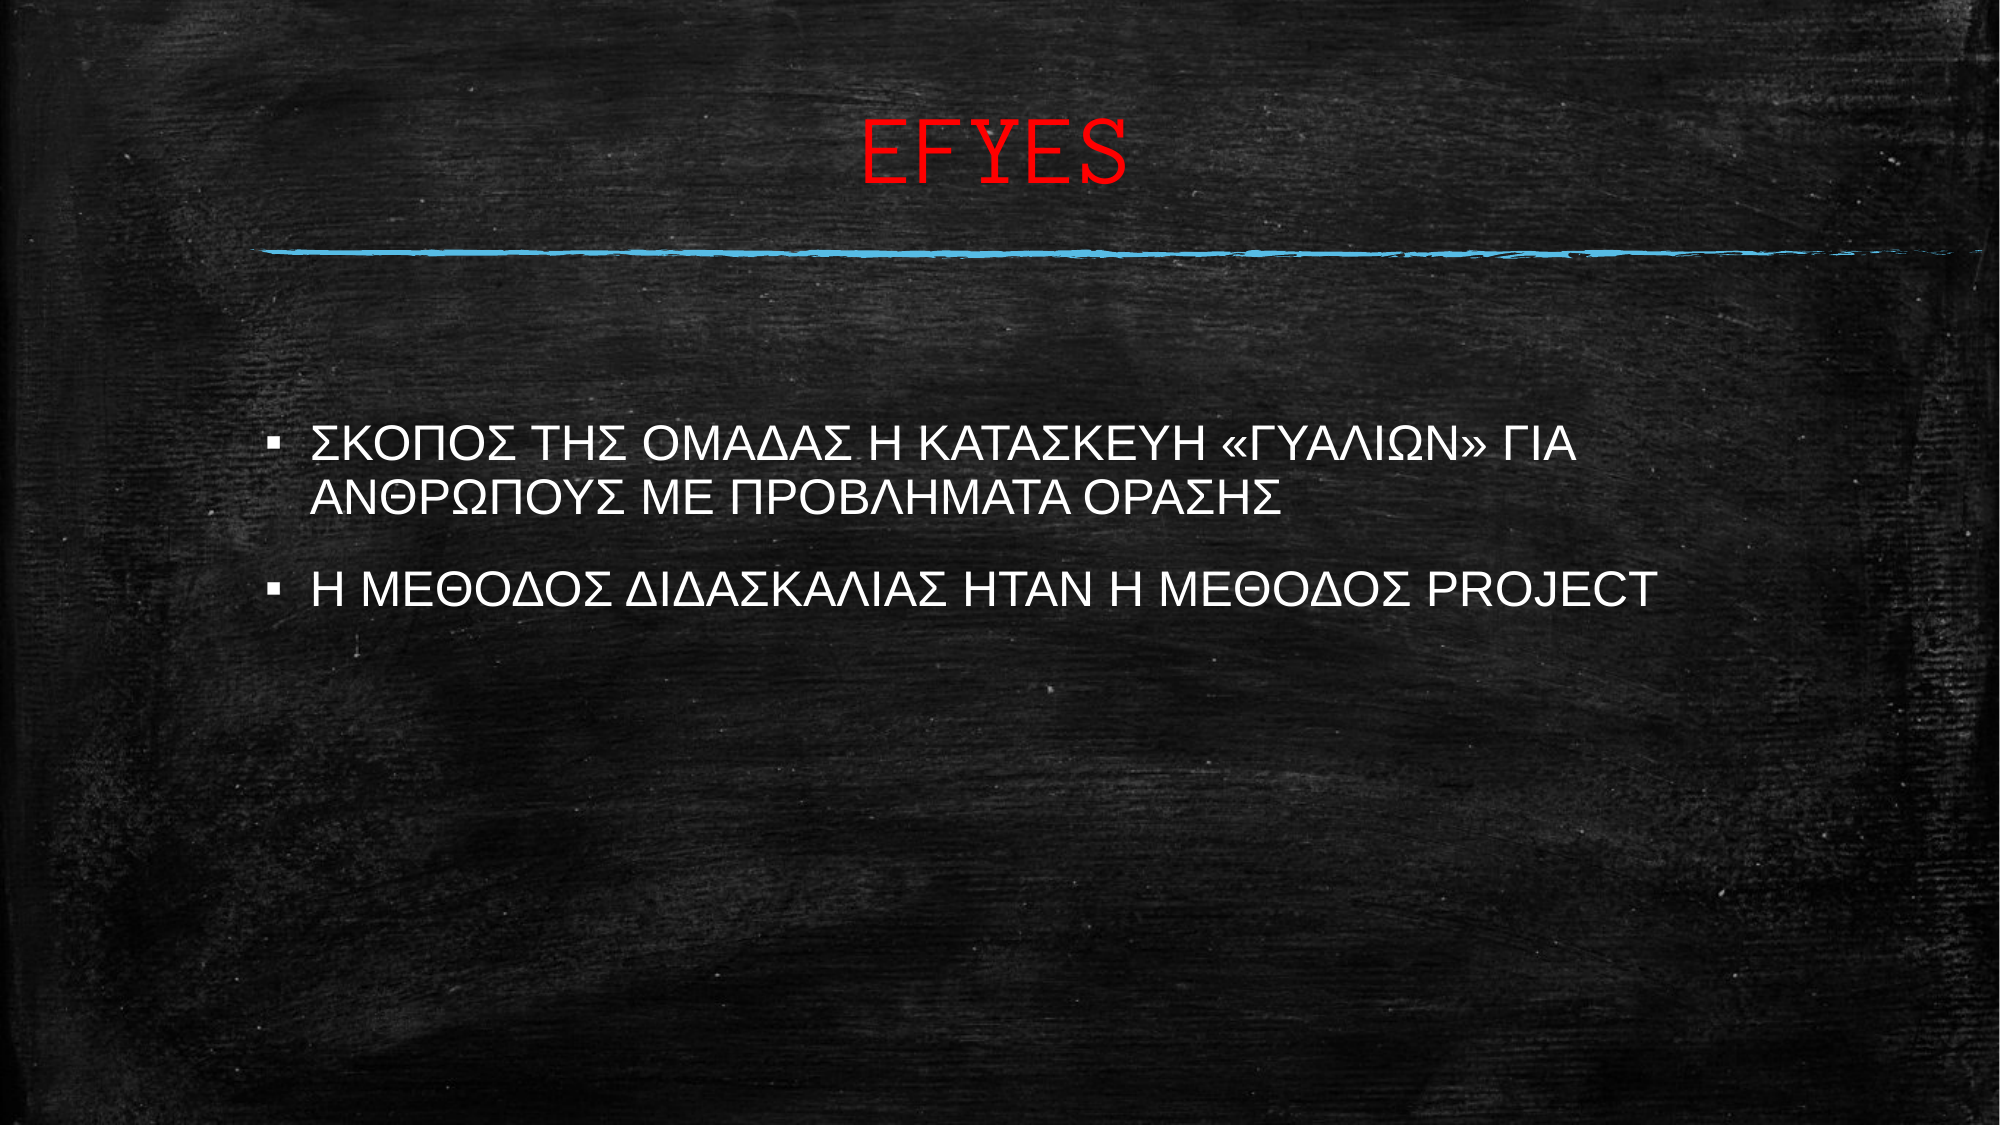

# EFYES

ΣΚΟΠΟΣ ΤΗΣ ΟΜΑΔΑΣ Η ΚΑΤΑΣΚΕΥΗ «ΓΥΑΛΙΩΝ» ΓΙΑ ΑΝΘΡΩΠΟΥΣ ΜΕ ΠΡΟΒΛΗΜΑΤΑ ΟΡΑΣΗΣ
Η ΜΕΘΟΔΟΣ ΔΙΔΑΣΚΑΛΙΑΣ ΗΤΑΝ Η ΜΕΘΟΔΟΣ PROJECT